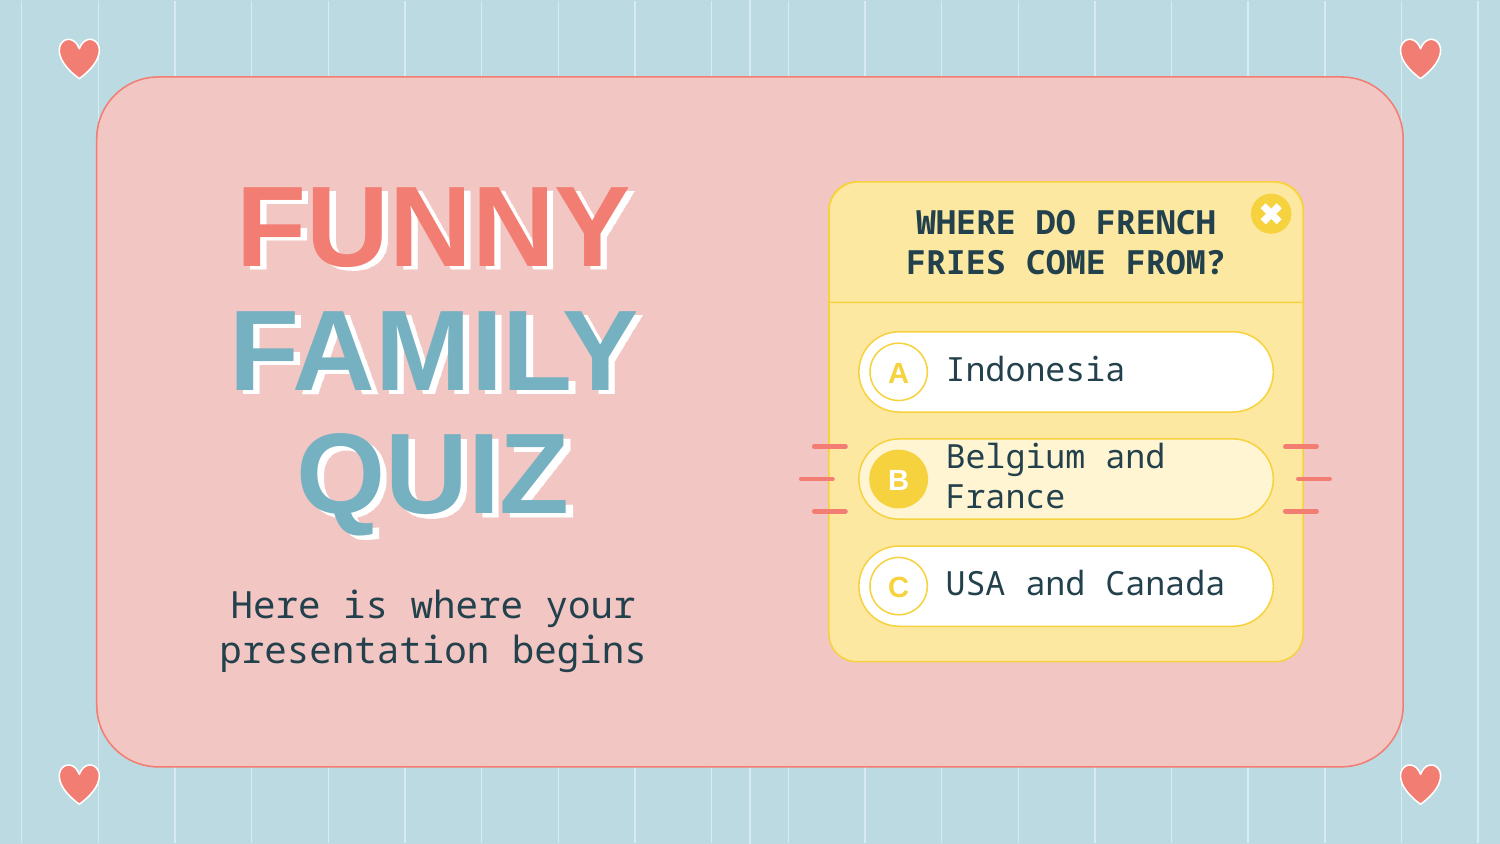

# FUNNY FAMILY QUIZ

WHERE DO FRENCH FRIES COME FROM?

Indonesia
A
Belgium and France
B
USA and Canada
C
Here is where your presentation begins